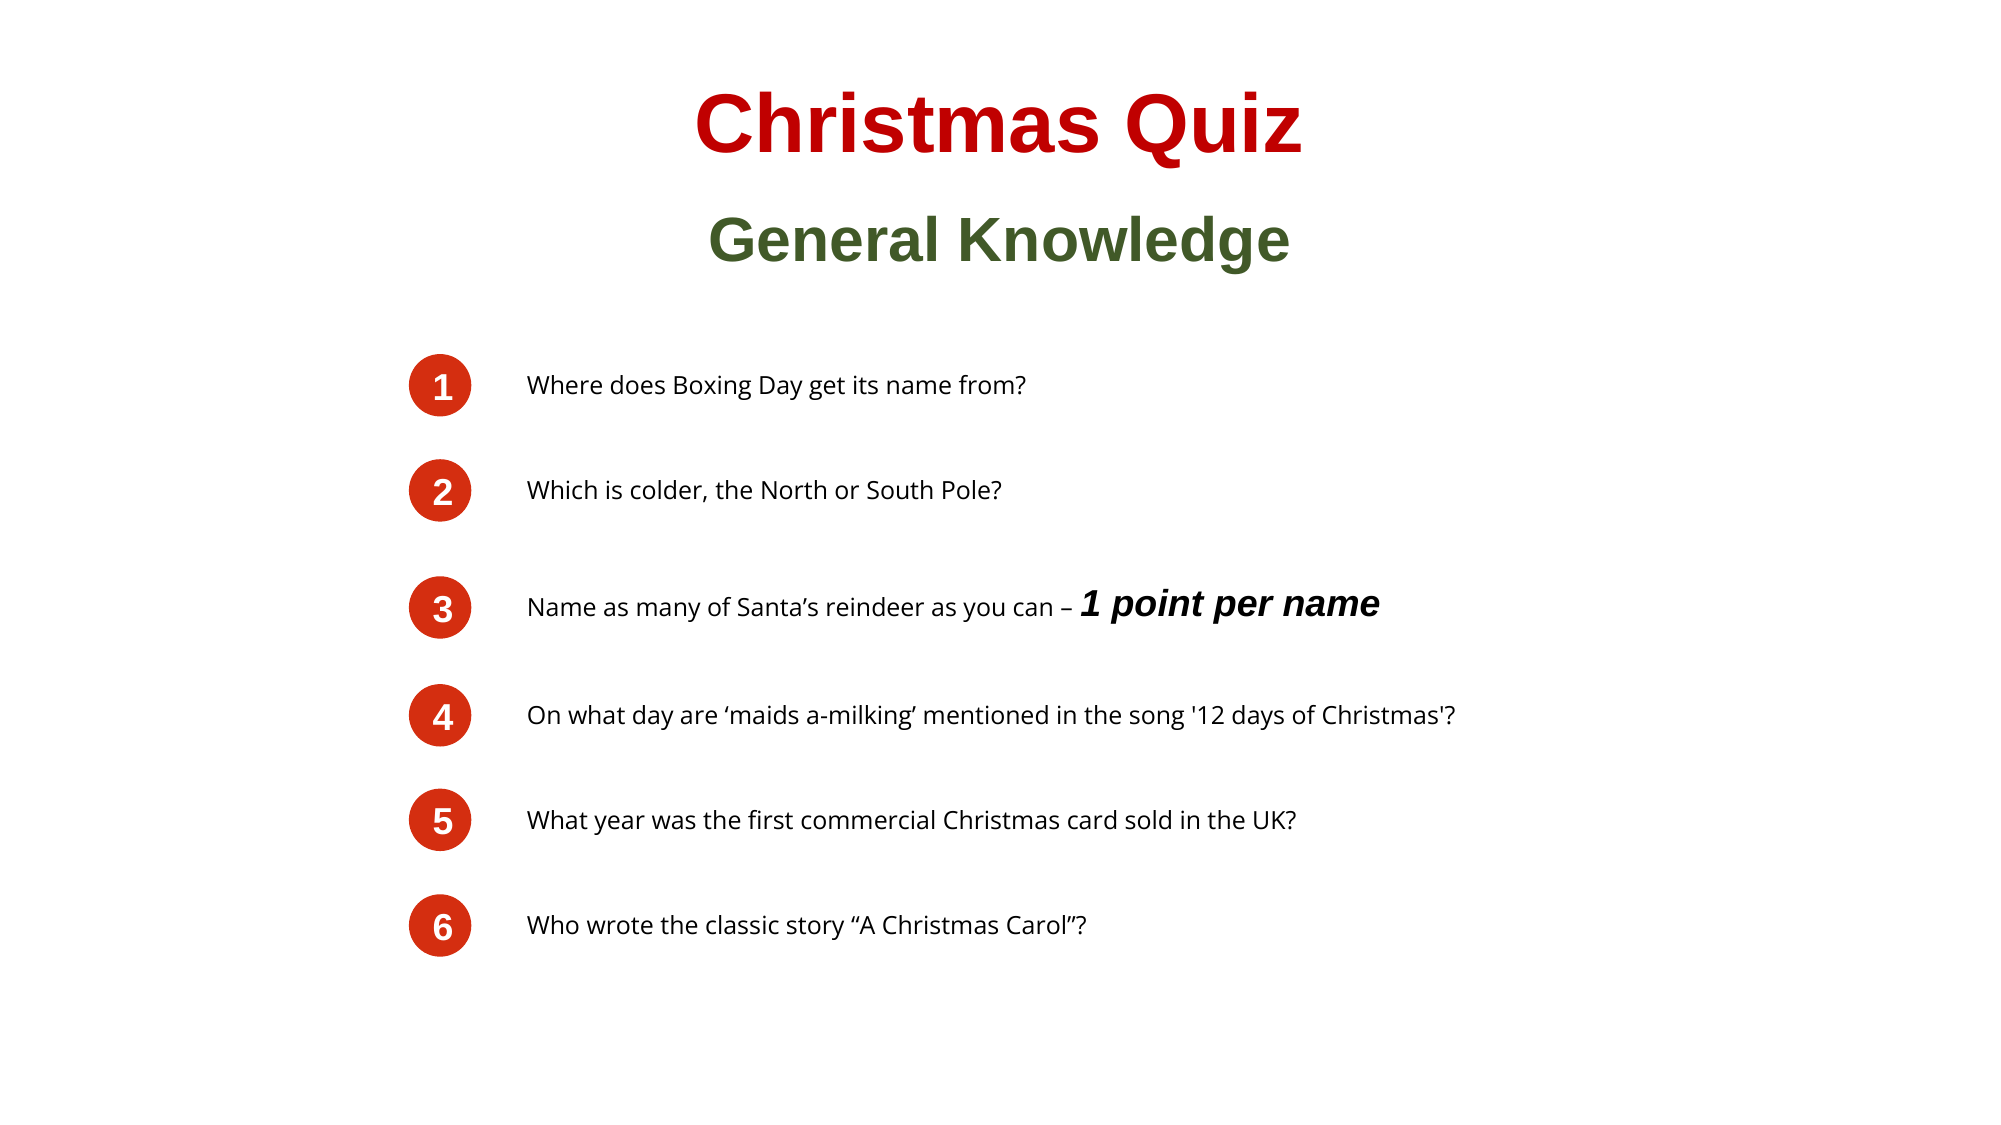

General Knowledge
1
Where does Boxing Day get its name from?
2
Which is colder, the North or South Pole?
Name as many of Santa’s reindeer as you can – 1 point per name
3
4
On what day are ‘maids a-milking’ mentioned in the song '12 days of Christmas'?
5
What year was the first commercial Christmas card sold in the UK?
6
Who wrote the classic story “A Christmas Carol”?